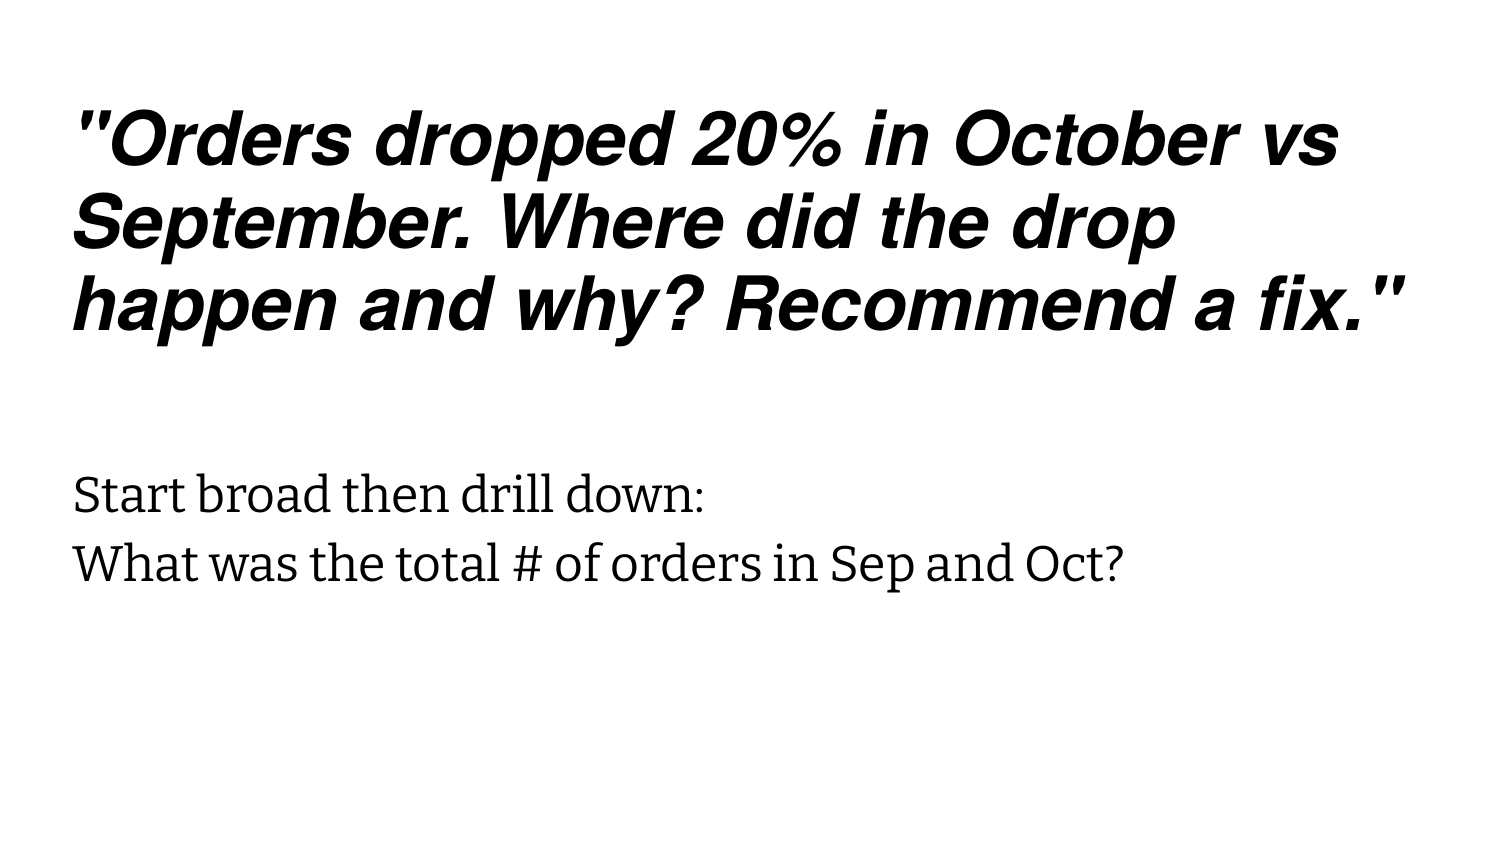

# "Orders dropped 20% in October vs September. Where did the drop happen and why? Recommend a fix."

Start broad then drill down:
What was the total # of orders in Sep and Oct?